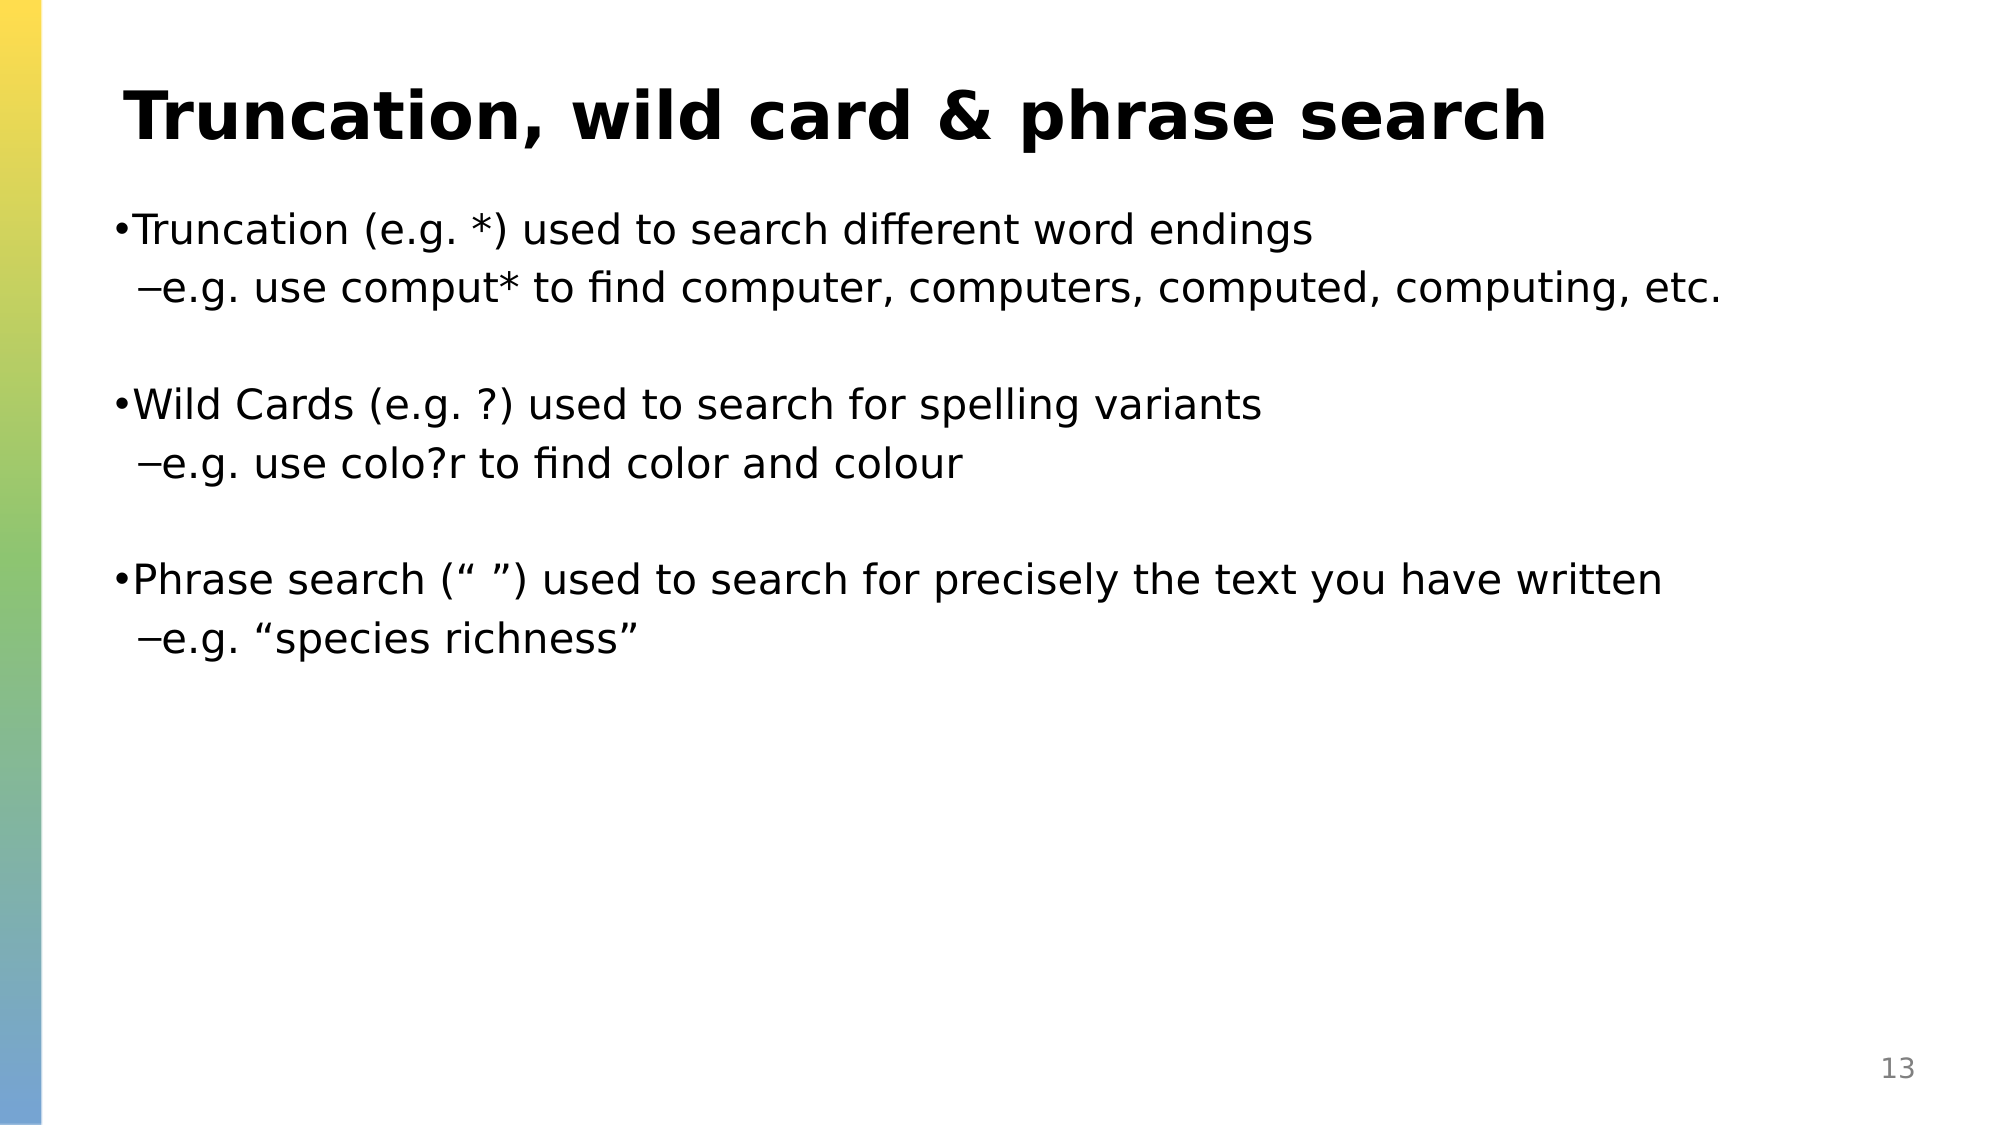

# Truncation, wild card & phrase search
Truncation (e.g. *) used to search different word endings
e.g. use comput* to find computer, computers, computed, computing, etc.

Wild Cards (e.g. ?) used to search for spelling variants
e.g. use colo?r to find color and colour

Phrase search (“ ”) used to search for precisely the text you have written
e.g. “species richness”
13